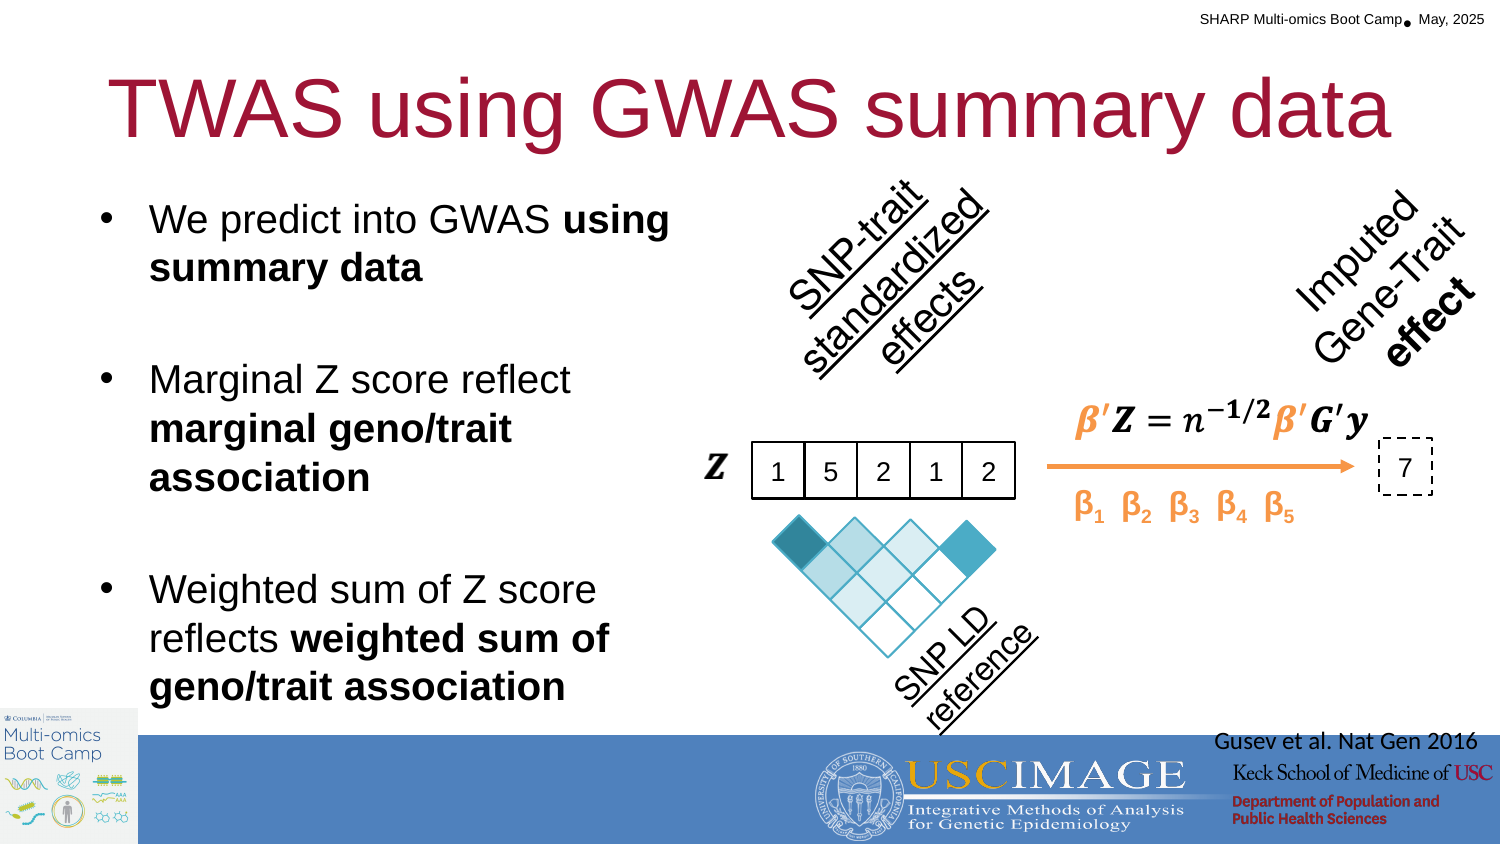

# TWAS using GWAS summary data
We predict into GWAS using summary data

Marginal Z score reflect marginal geno/trait association

Weighted sum of Z score reflects weighted sum of geno/trait association

SNP-trait
standardized
effects
Imputed
Gene-Trait
effect

7
1
5
2
1
2

β1
β4
β2
β3
β5
SNP LD
reference
Gusev et al. Nat Gen 2016